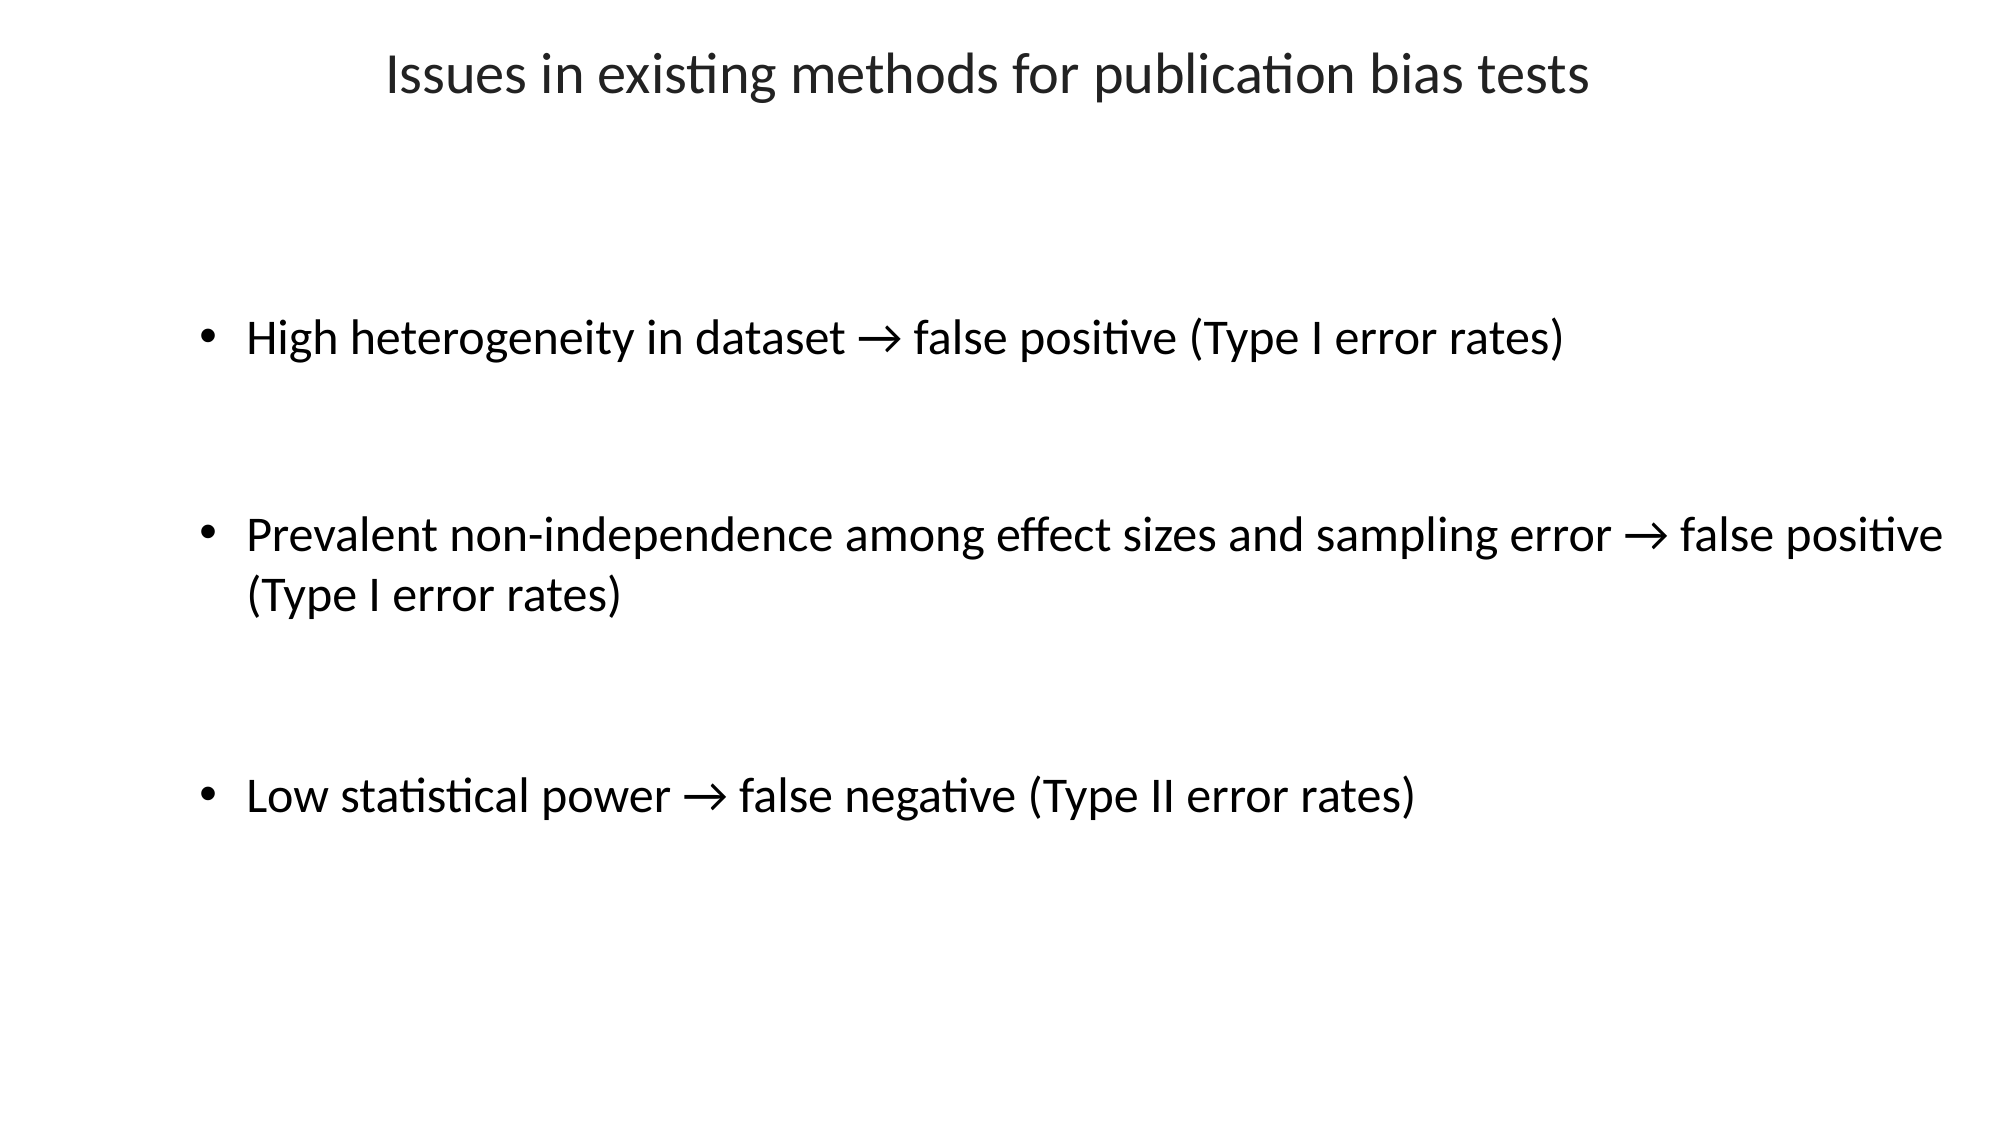

Issues in existing methods for publication bias tests
High heterogeneity in dataset → false positive (Type I error rates)
Prevalent non-independence among effect sizes and sampling error → false positive (Type I error rates)
Low statistical power → false negative (Type II error rates)